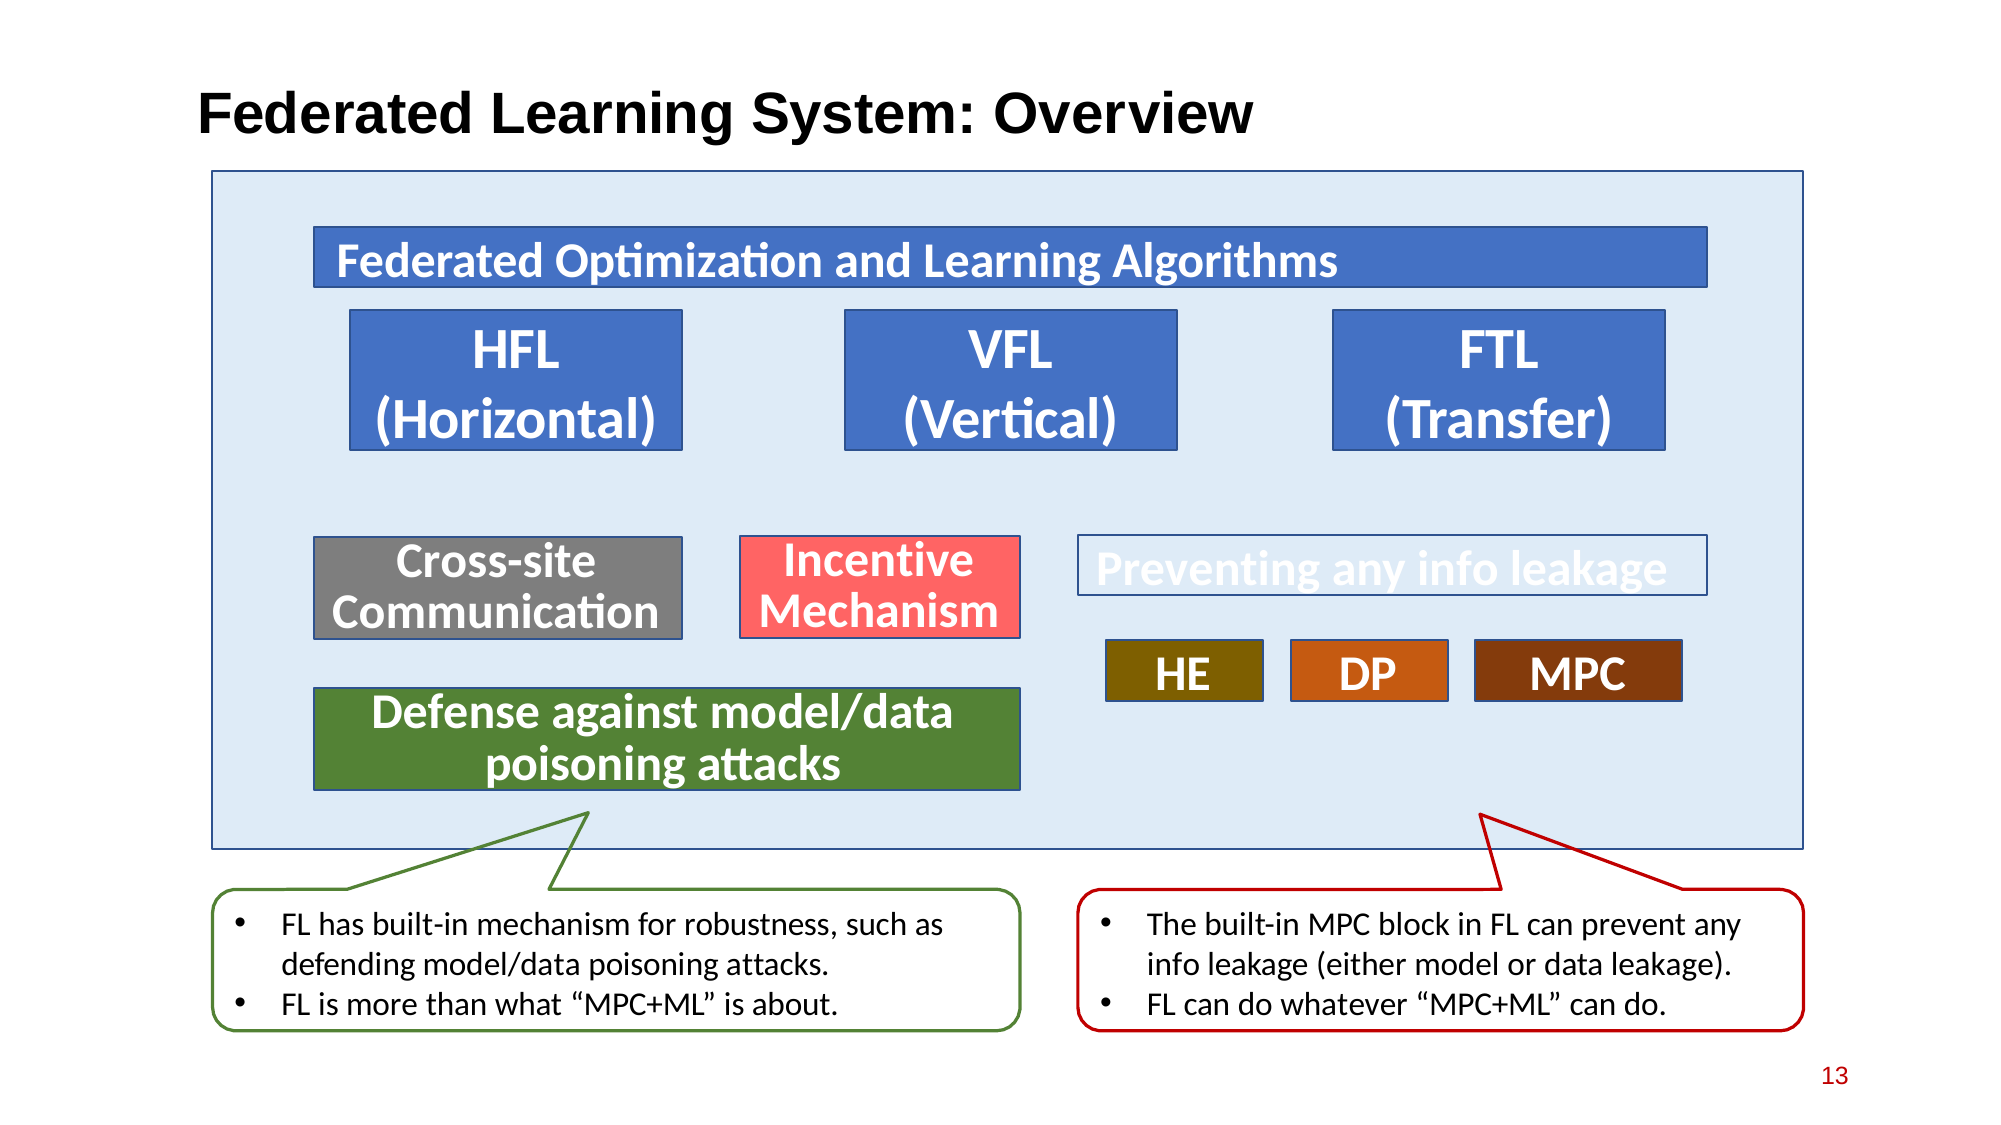

# Federated Learning System: Overview

Federated Optimization and Learning Algorithms
HFL
(Horizontal)
VFL
(Vertical)
FTL
(Transfer)
Preventing any info leakage
Incentive Mechanism
Cross-site Communication
HE
DP
MPC
Defense against model/data poisoning attacks

FL has built-in mechanism for robustness, such as
defending model/data poisoning attacks.
FL is more than what “MPC+ML” is about.
The built-in MPC block in FL can prevent any
info leakage (either model or data leakage).
FL can do whatever “MPC+ML” can do.
13